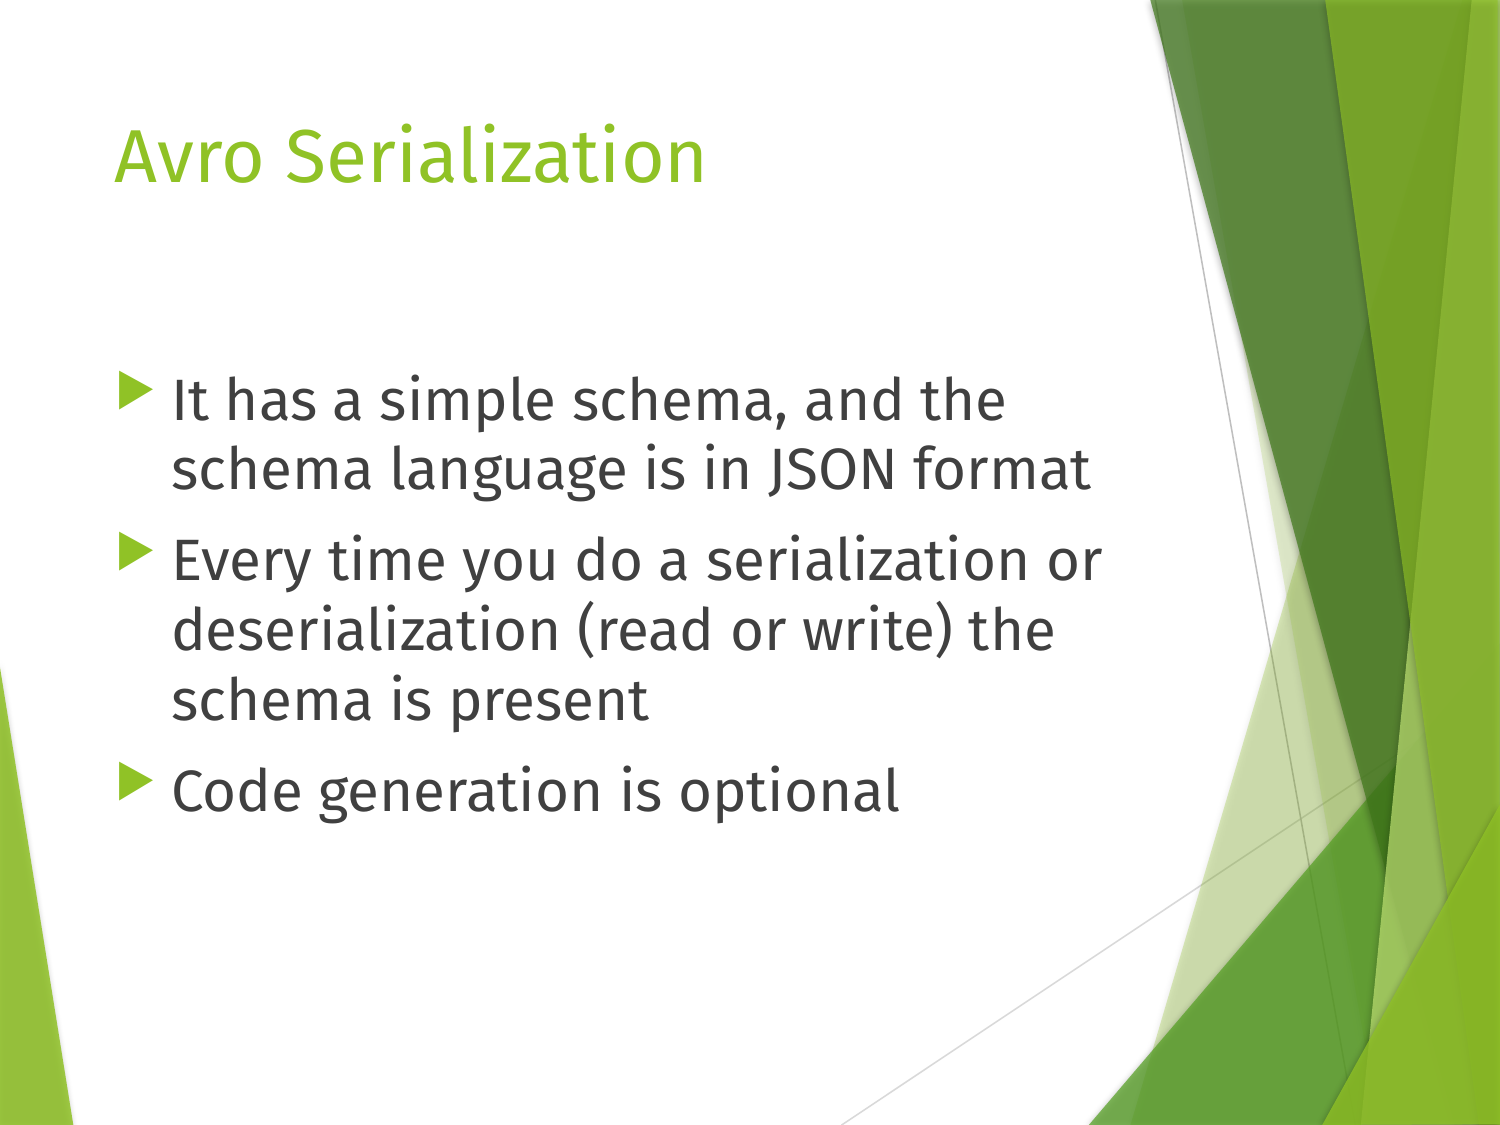

# Avro Serialization
It has a simple schema, and the schema language is in JSON format
Every time you do a serialization or deserialization (read or write) the schema is present
Code generation is optional